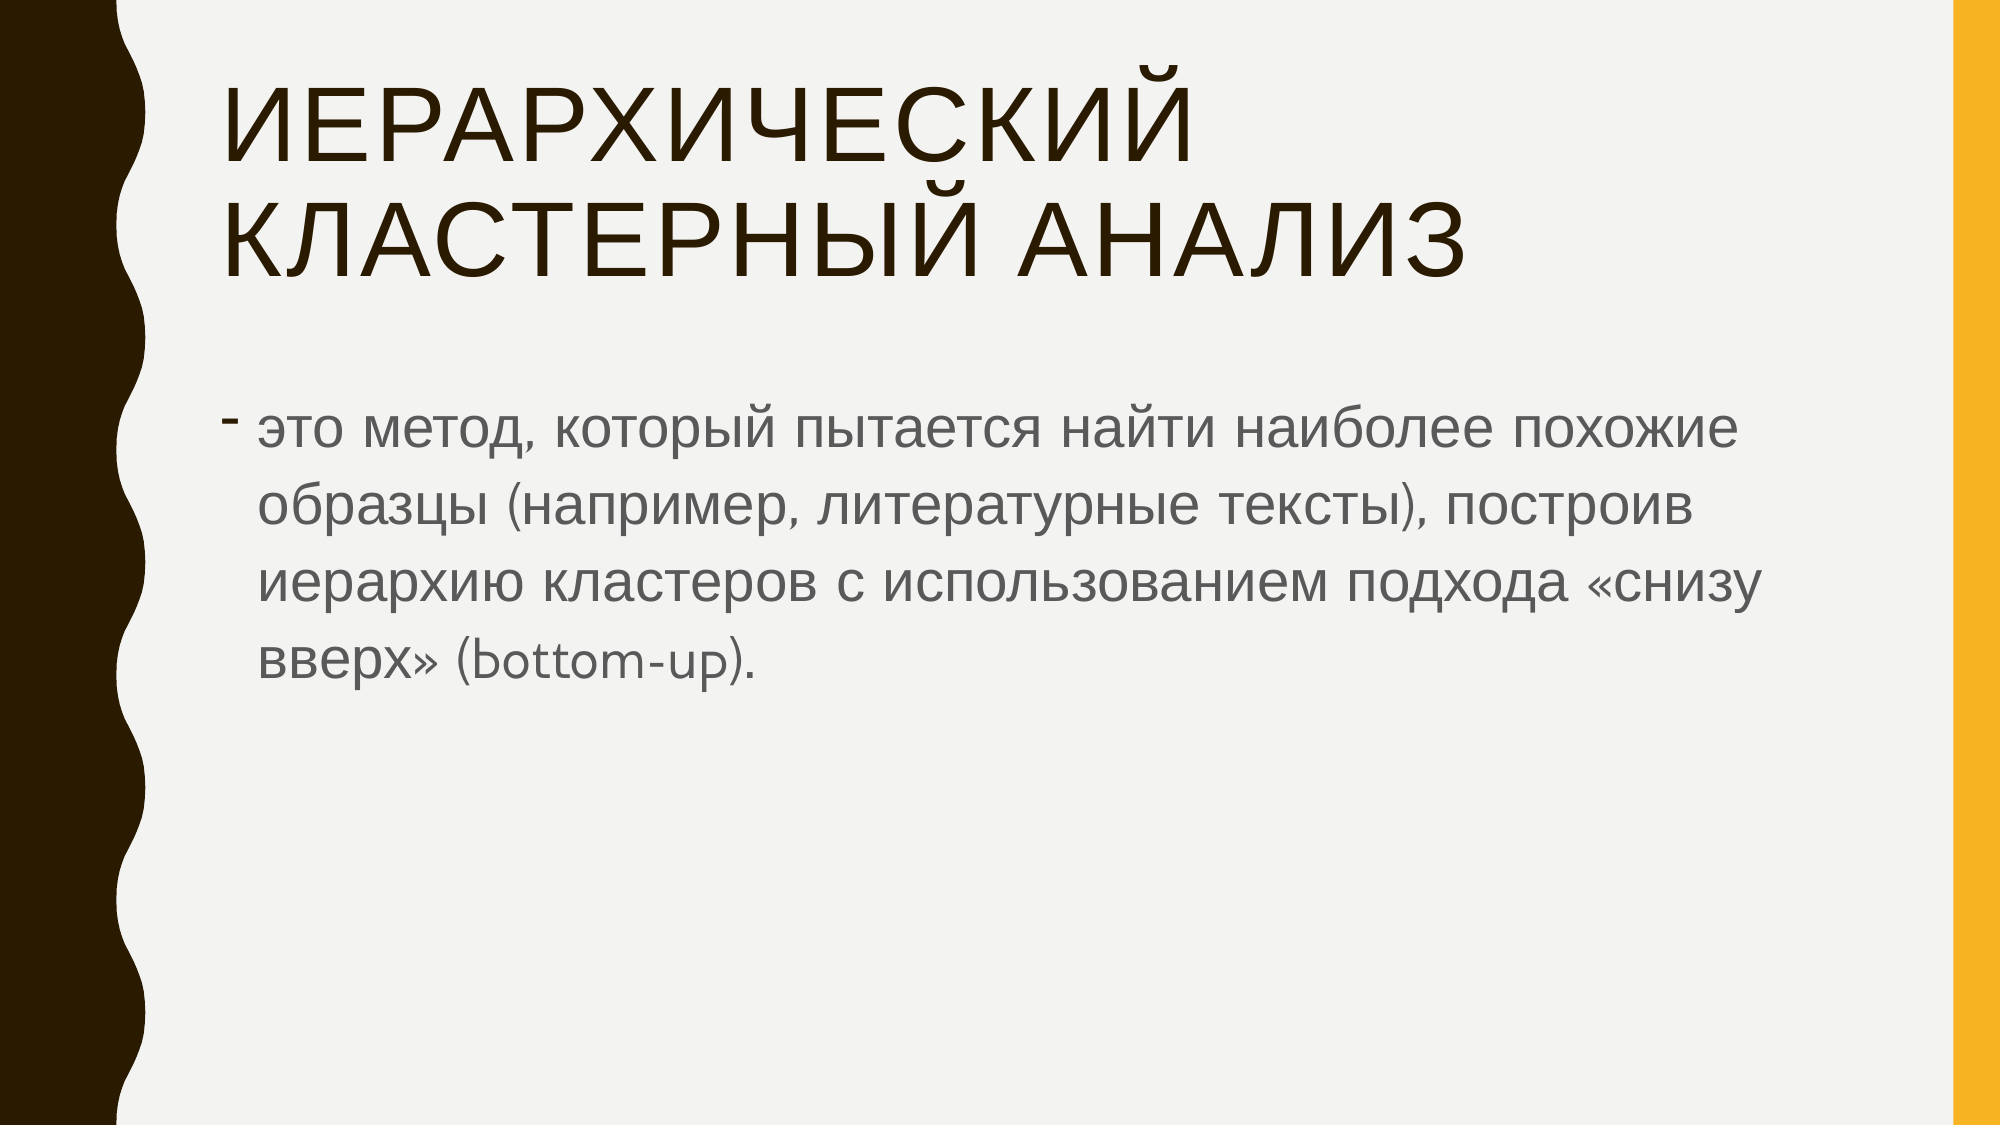

# Иерархический кластерный анализ
это метод, который пытается найти наиболее похожие образцы (например, литературные тексты), построив иерархию кластеров с использованием подхода «снизу вверх» (bottom-up).